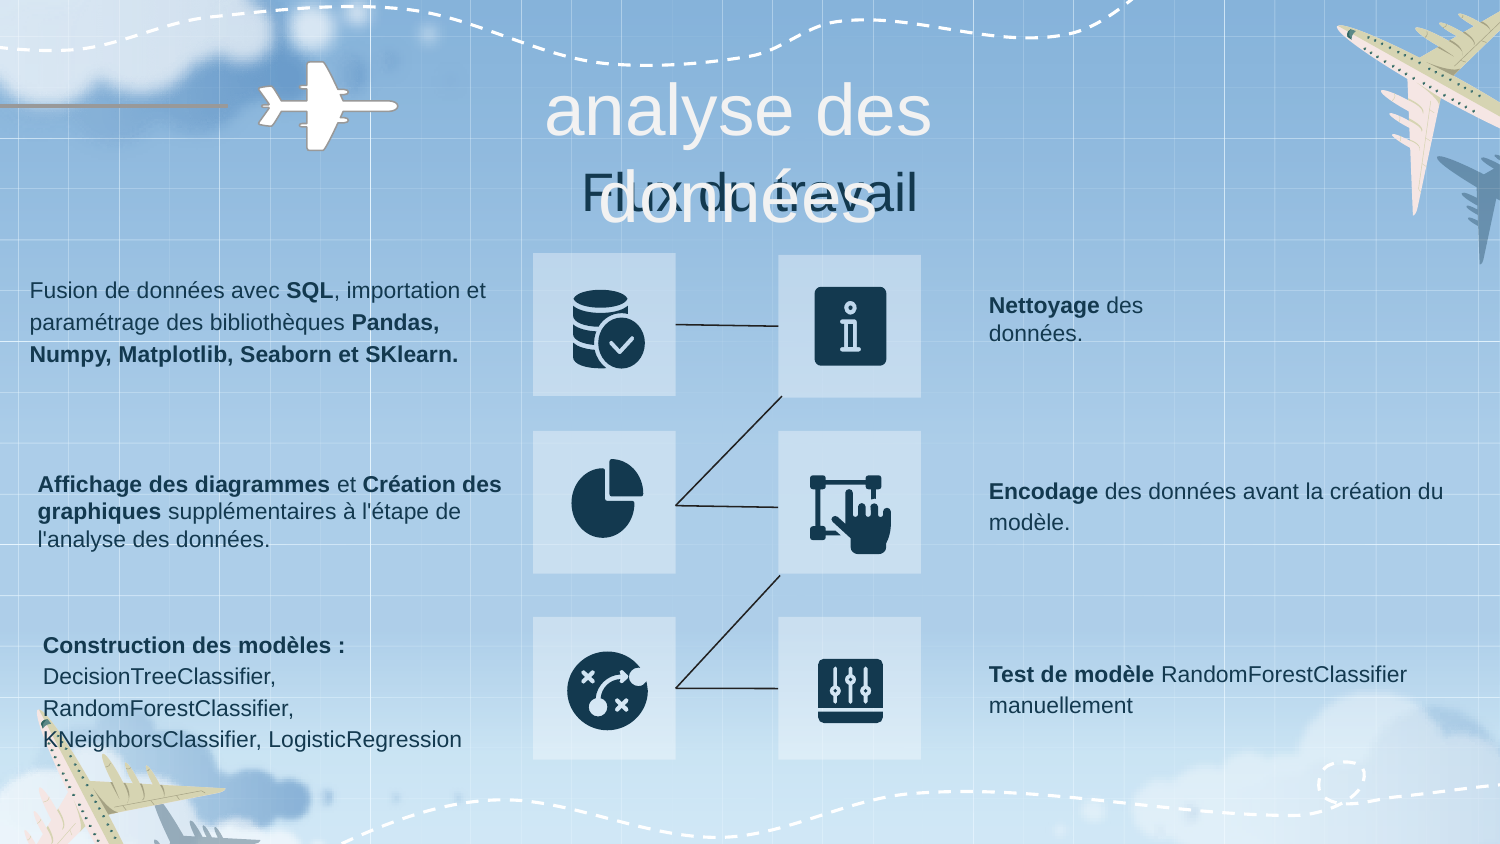

analyse des données
# Flux du travail

Fusion de données avec SQL, importation et paramétrage des bibliothèques Pandas, Numpy, Matplotlib, Seaborn et SKlearn.
Nettoyage des données.

Affichage des diagrammes et Création des graphiques supplémentaires à l'étape de l'analyse des données.
Encodage des données avant la création du modèle.

Construction des modèles : DecisionTreeClassifier, RandomForestClassifier, KNeighborsClassifier, LogisticRegression

Test de modèle RandomForestClassifier manuellement